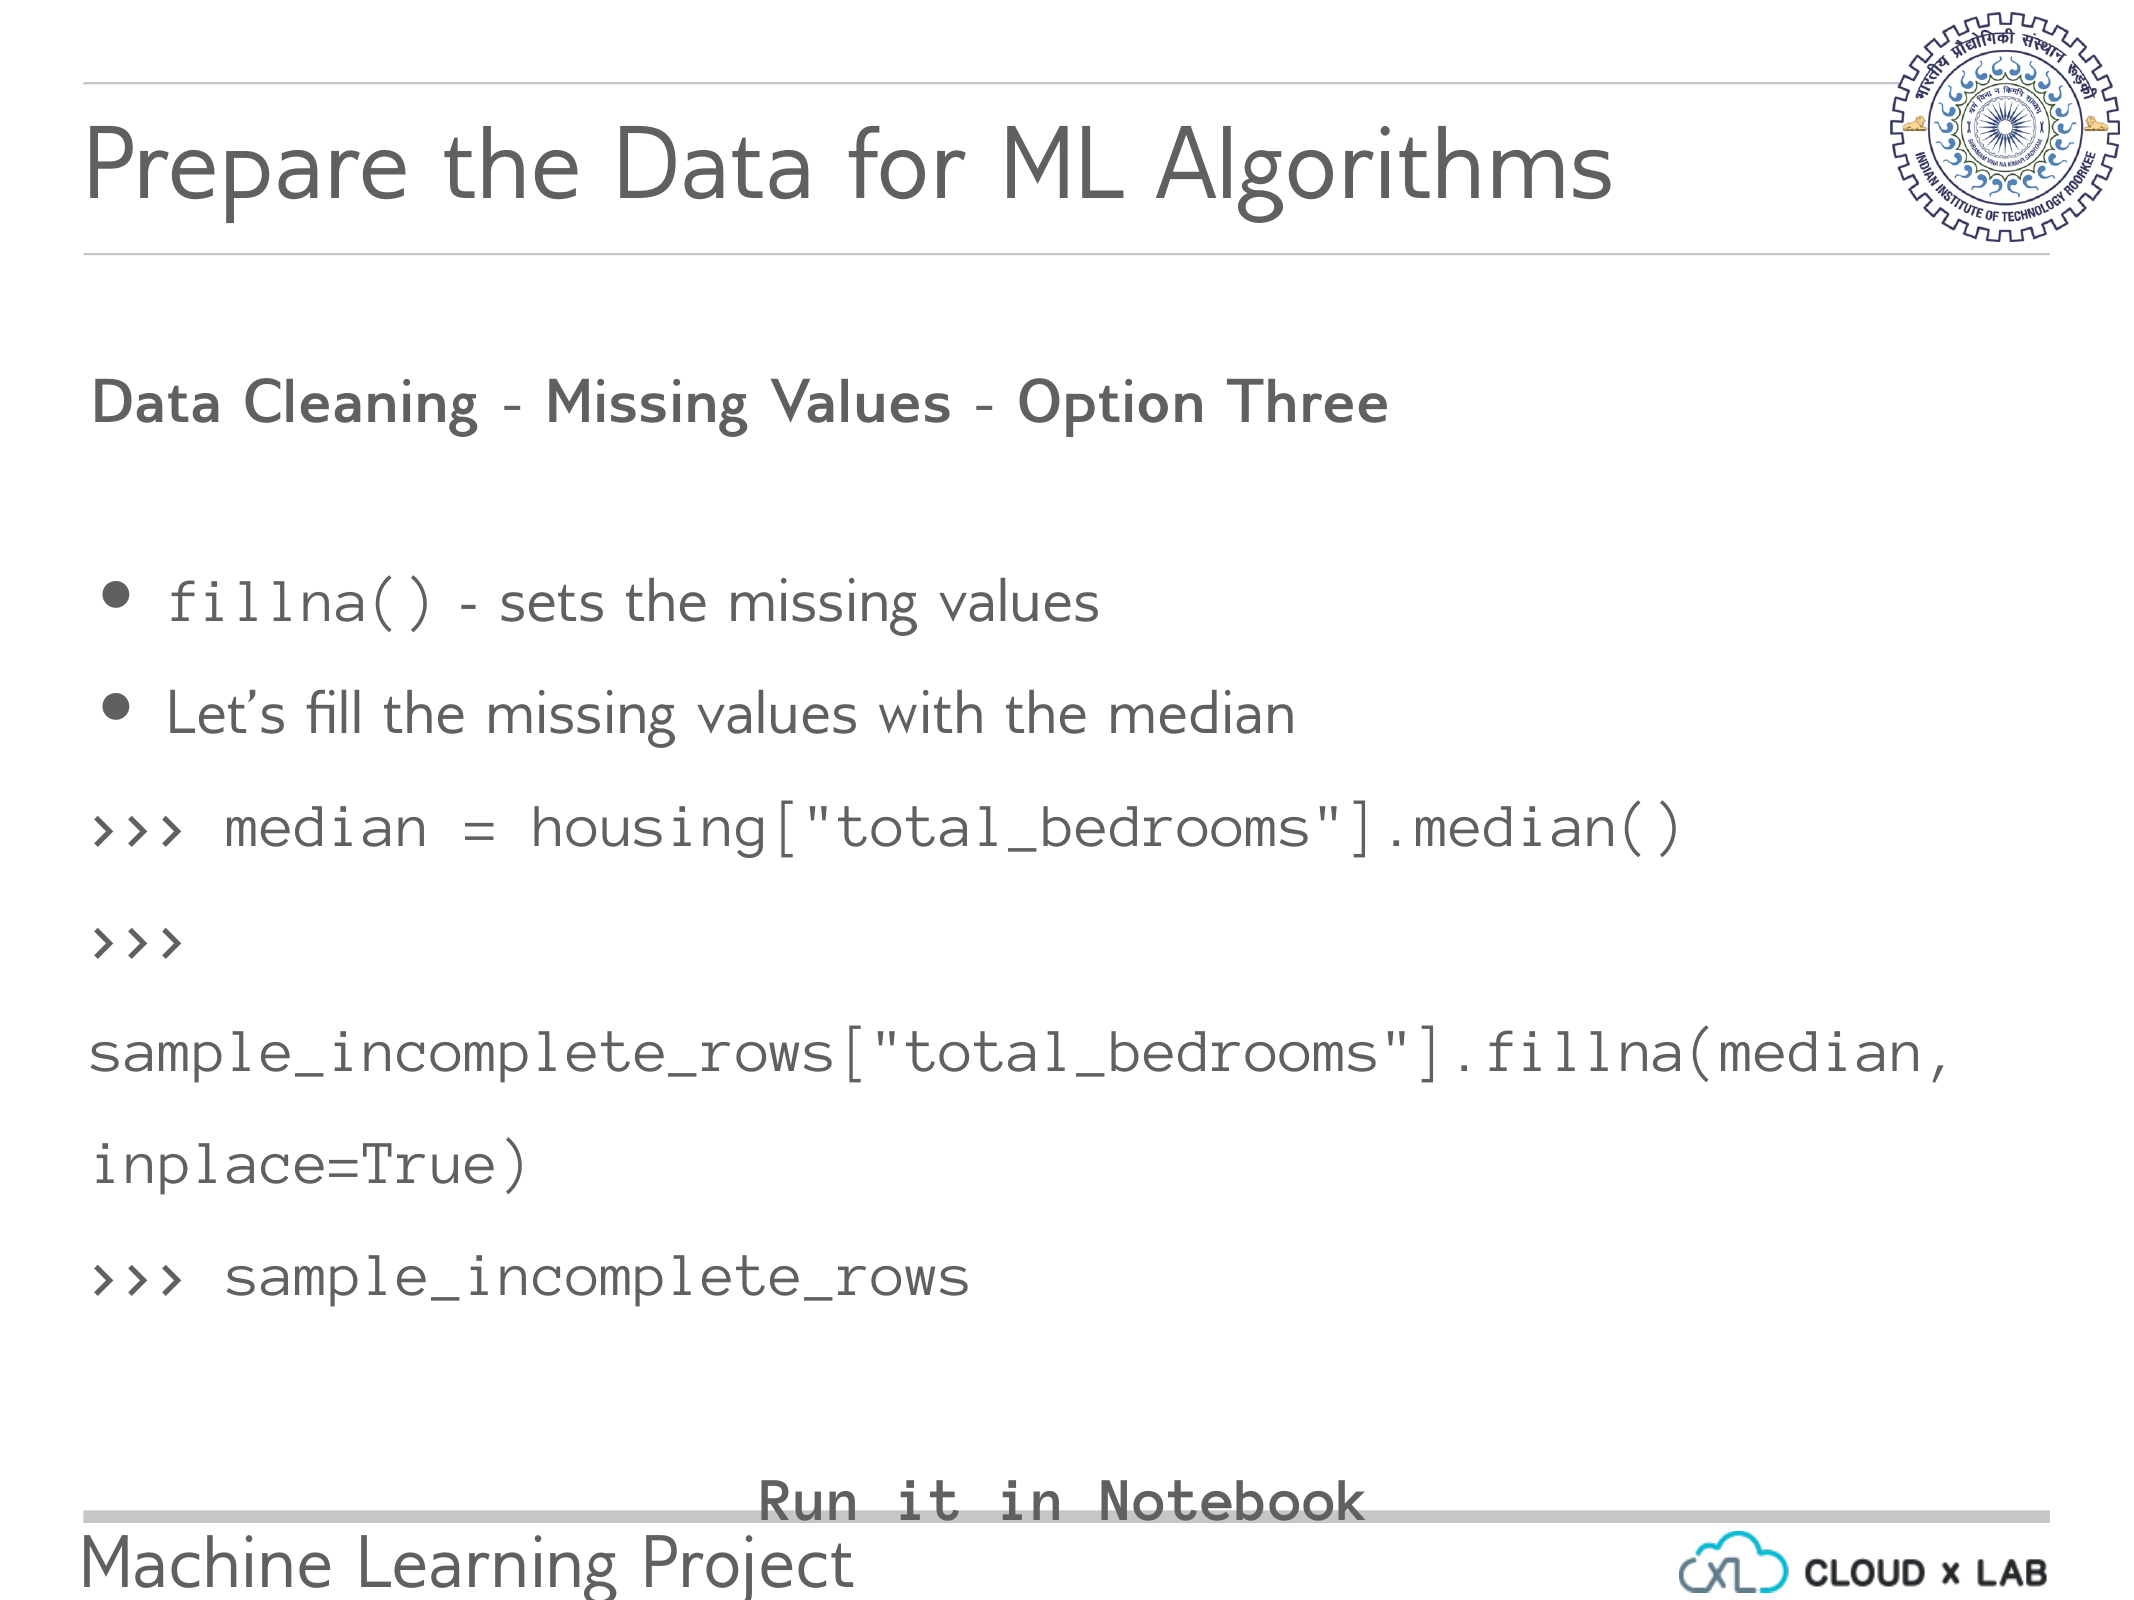

Prepare the Data for ML Algorithms
Data Cleaning - Missing Values - Option Three

fillna() - sets the missing values
Let’s fill the missing values with the median
>>> median = housing["total_bedrooms"].median()
>>> sample_incomplete_rows["total_bedrooms"].fillna(median, inplace=True)
>>> sample_incomplete_rows

Run it in Notebook